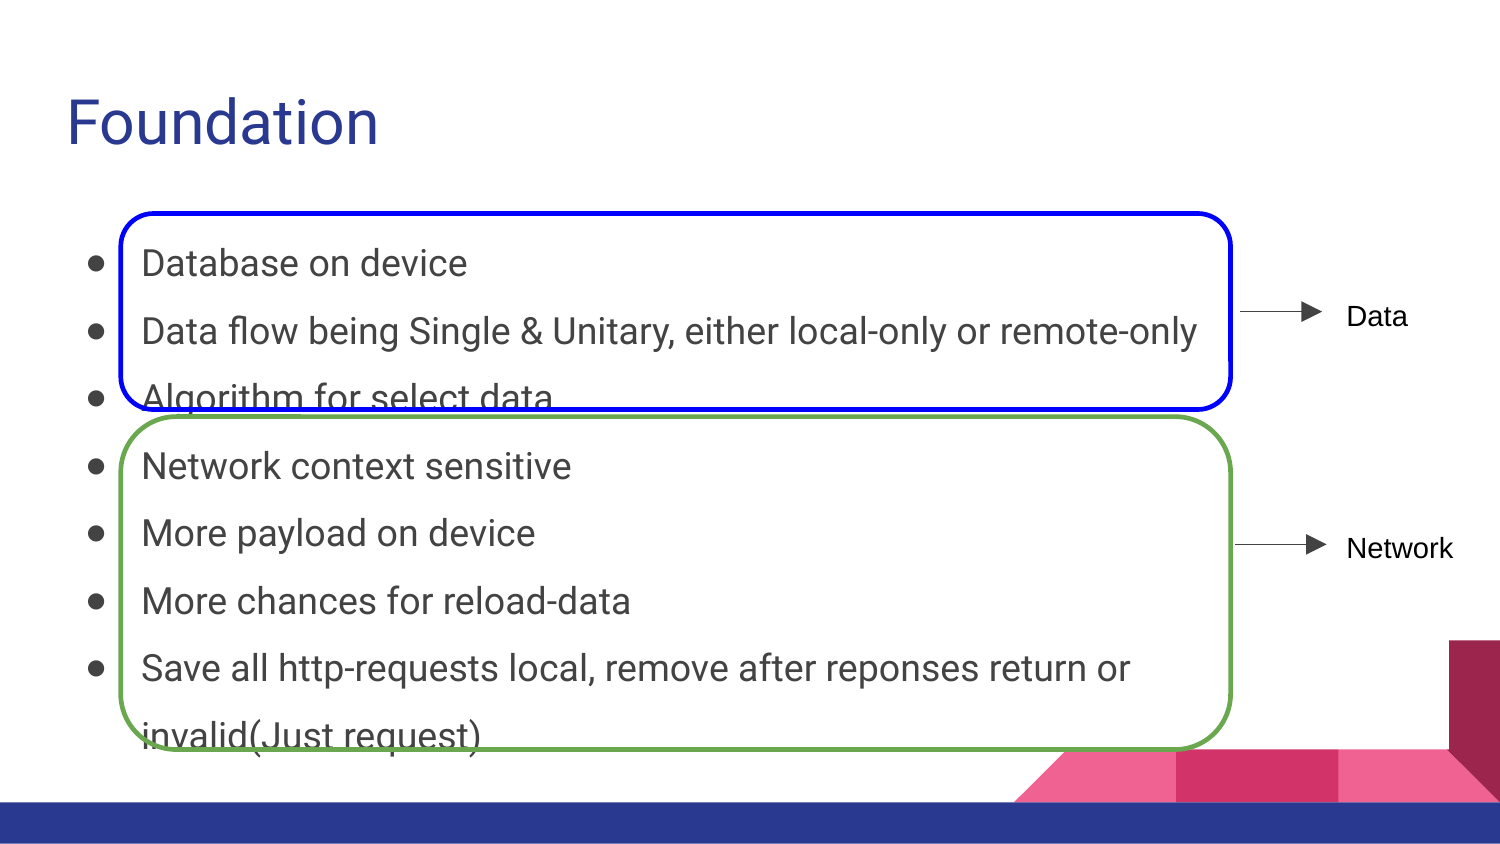

# Foundation
Database on device
Data flow being Single & Unitary, either local-only or remote-only
Algorithm for select data
Network context sensitive
More payload on device
More chances for reload-data
Save all http-requests local, remove after reponses return or
invalid(Just request)

Data

Network